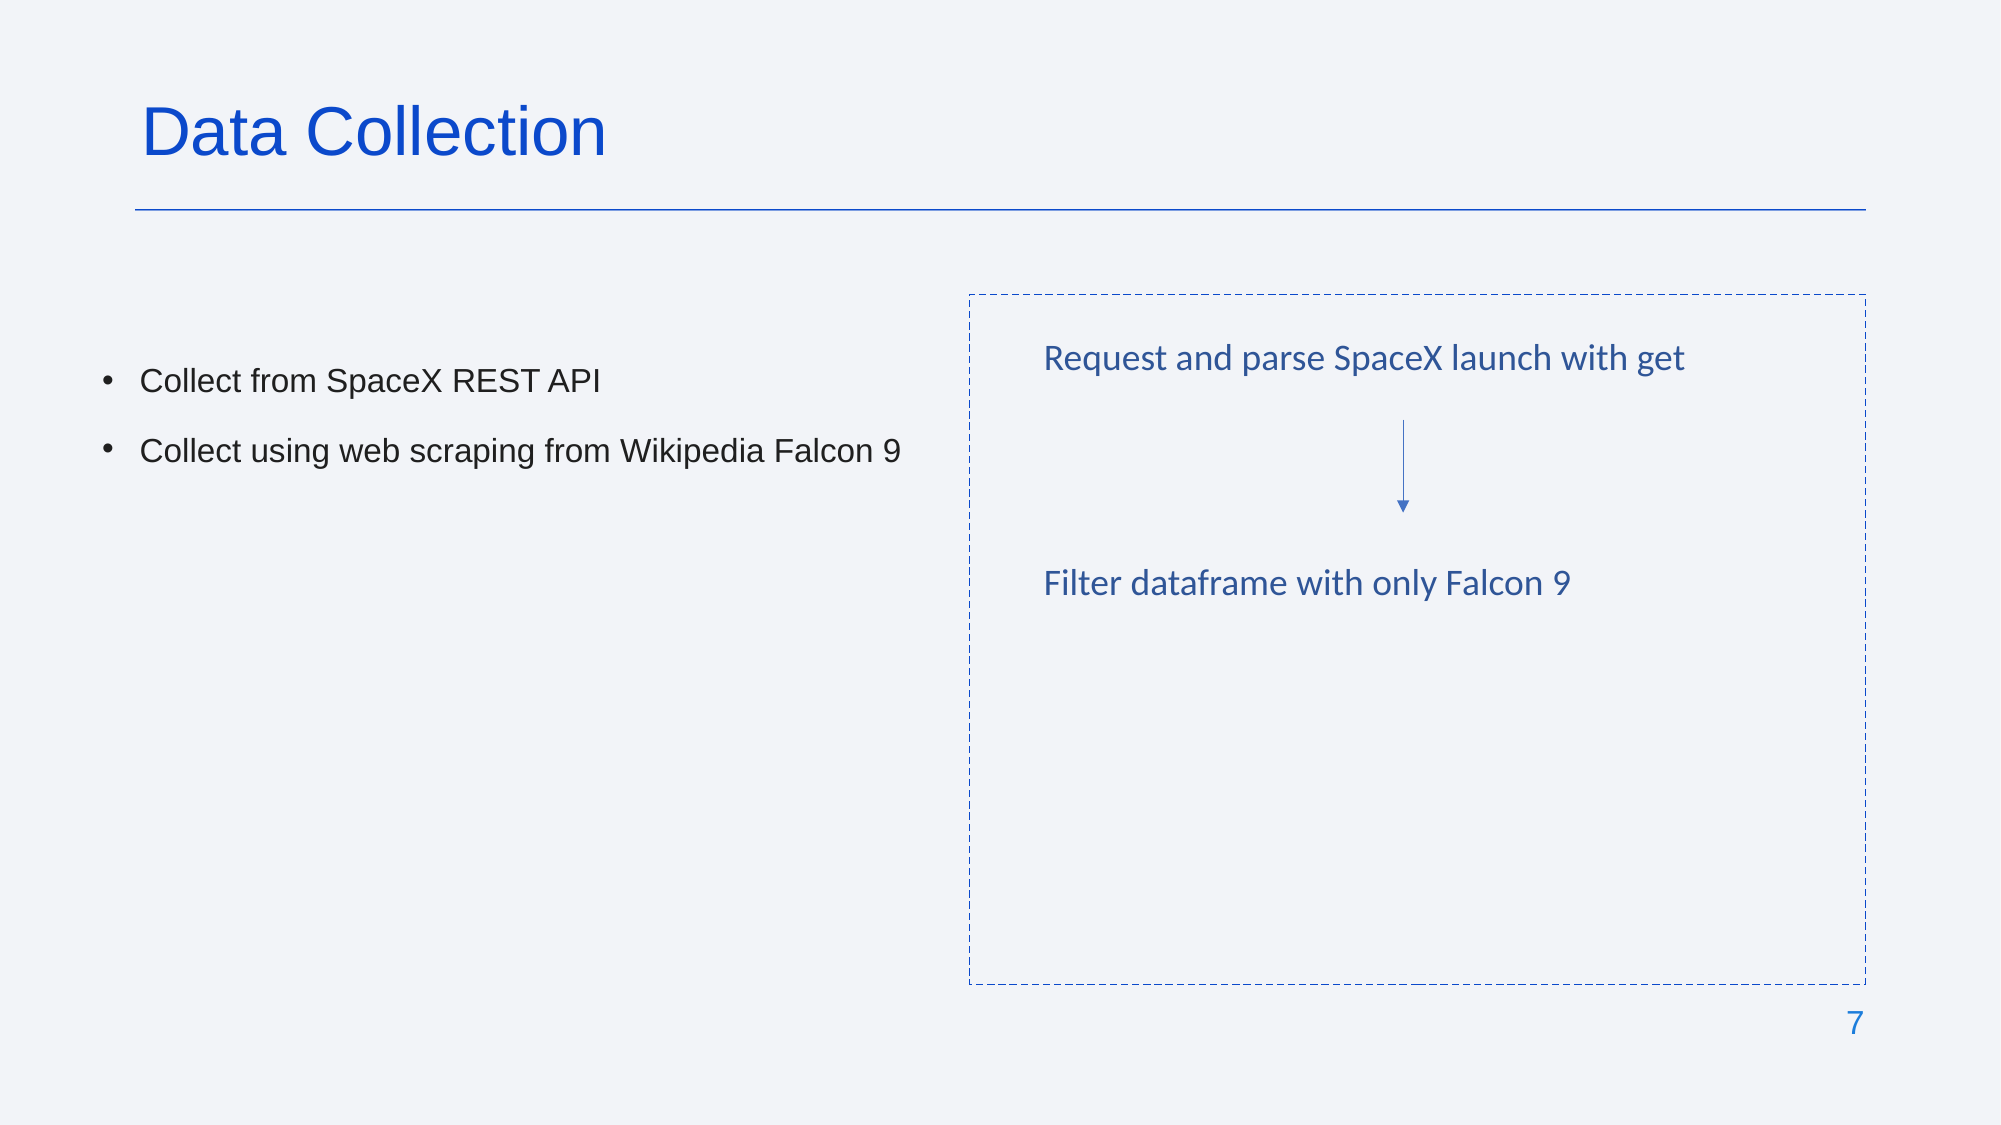

Data Collection

Request and parse SpaceX launch with get

Filter dataframe with only Falcon 9

Collect from SpaceX REST API
Collect using web scraping from Wikipedia Falcon 9
7